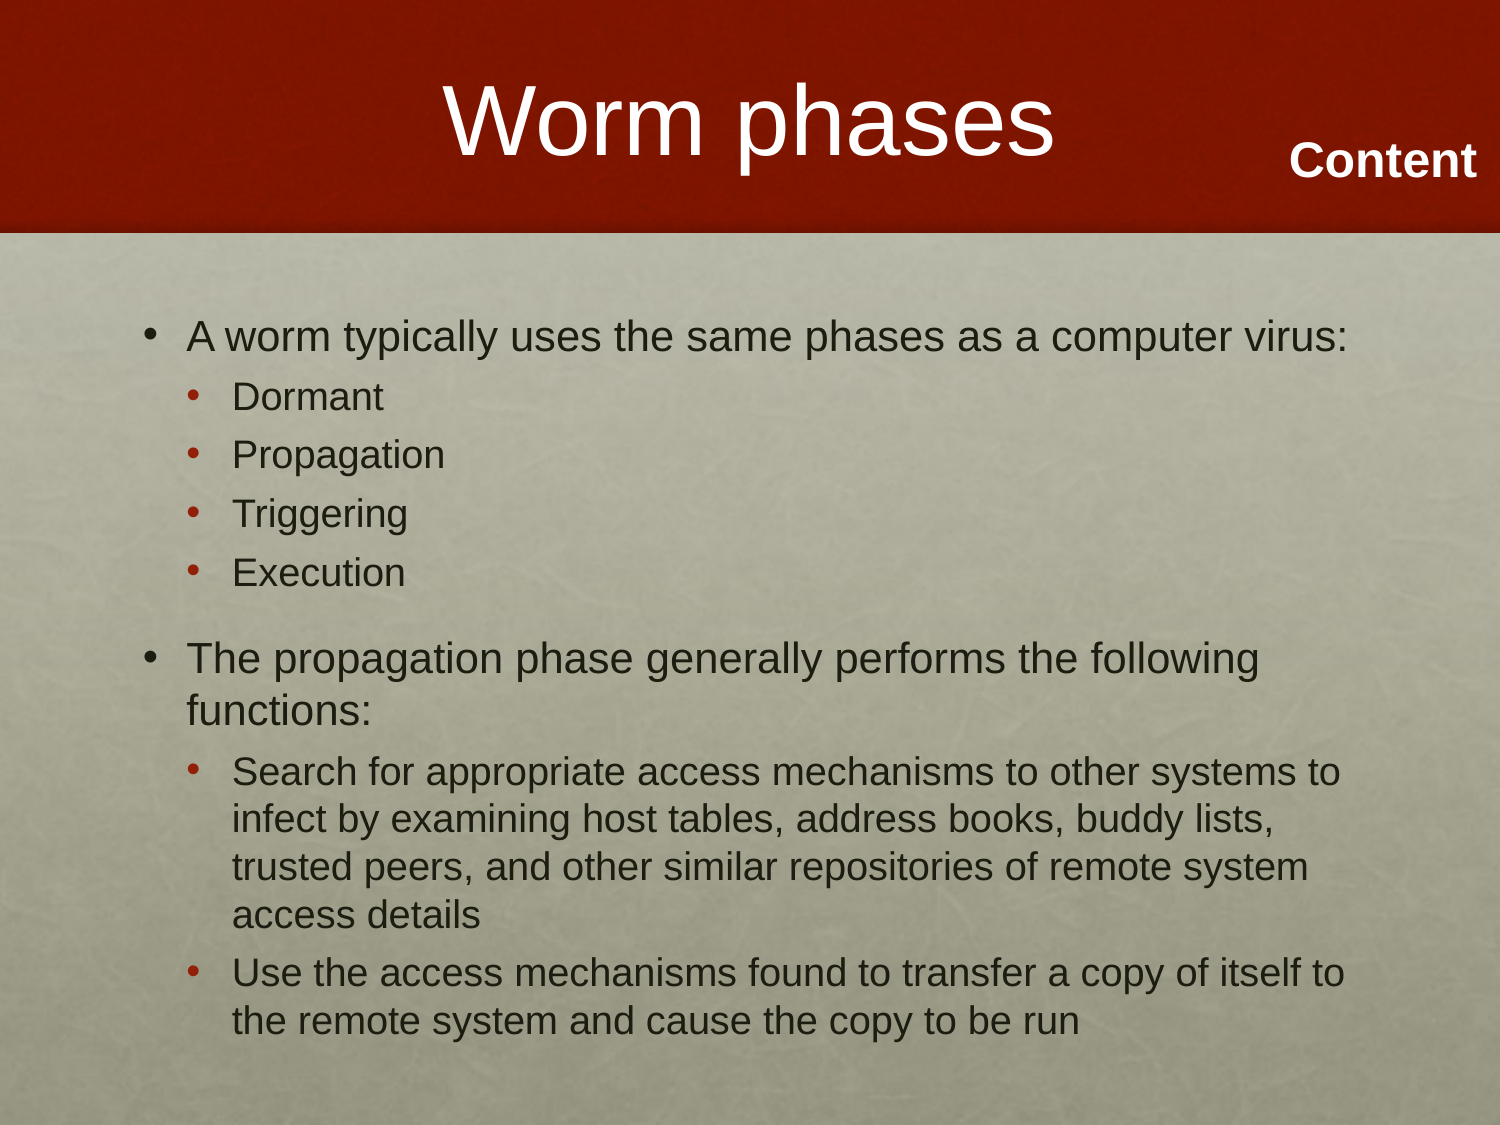

# Worm phases
A worm typically uses the same phases as a computer virus:
Dormant
Propagation
Triggering
Execution
The propagation phase generally performs the following functions:
Search for appropriate access mechanisms to other systems to infect by examining host tables, address books, buddy lists, trusted peers, and other similar repositories of remote system access details
Use the access mechanisms found to transfer a copy of itself to the remote system and cause the copy to be run